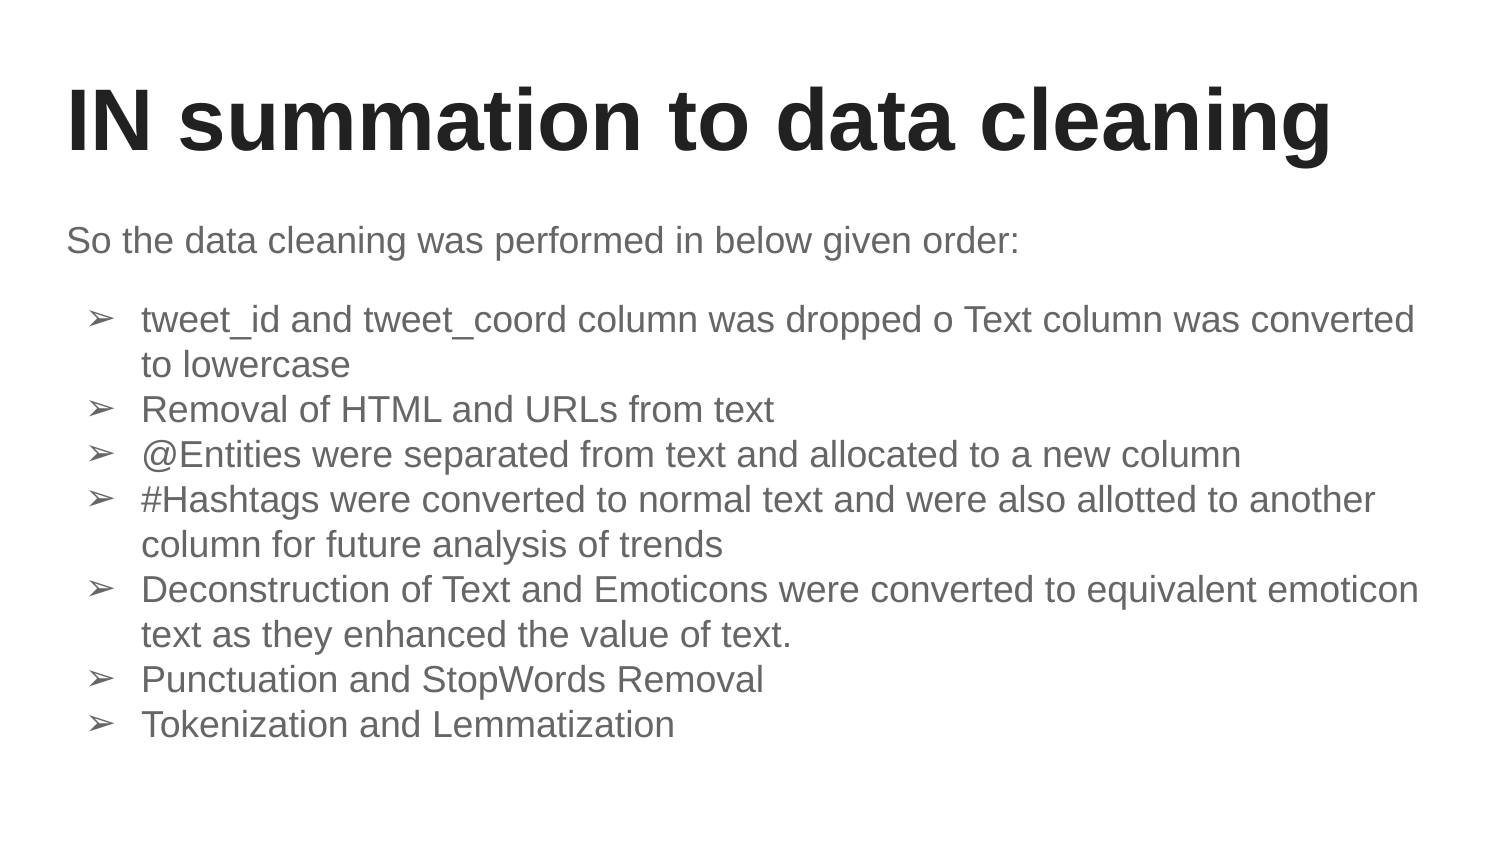

# IN summation to data cleaning
So the data cleaning was performed in below given order:
tweet_id and tweet_coord column was dropped o Text column was converted to lowercase
Removal of HTML and URLs from text
@Entities were separated from text and allocated to a new column
#Hashtags were converted to normal text and were also allotted to another column for future analysis of trends
Deconstruction of Text and Emoticons were converted to equivalent emoticon text as they enhanced the value of text.
Punctuation and StopWords Removal
Tokenization and Lemmatization